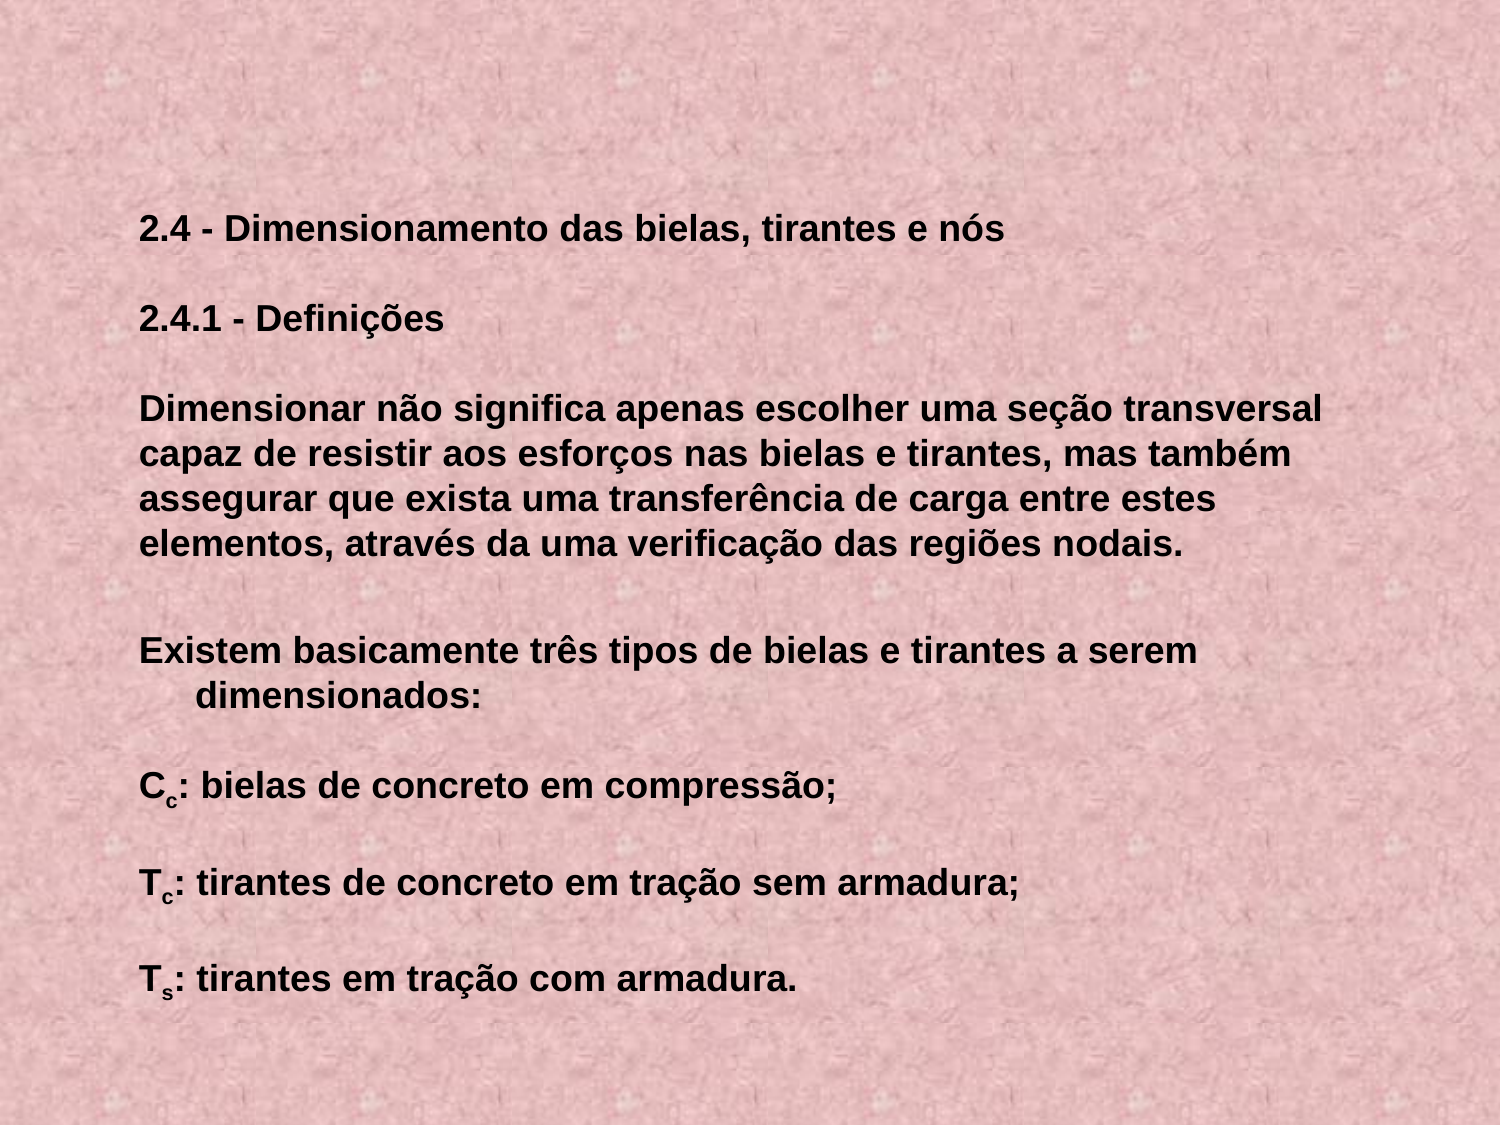

2.4 - Dimensionamento das bielas, tirantes e nós

2.4.1 - Definições

Dimensionar não significa apenas escolher uma seção transversal capaz de resistir aos esforços nas bielas e tirantes, mas também assegurar que exista uma transferência de carga entre estes elementos, através da uma verificação das regiões nodais.

Existem basicamente três tipos de bielas e tirantes a serem dimensionados:

Cc: bielas de concreto em compressão;

Tc: tirantes de concreto em tração sem armadura;

Ts: tirantes em tração com armadura.